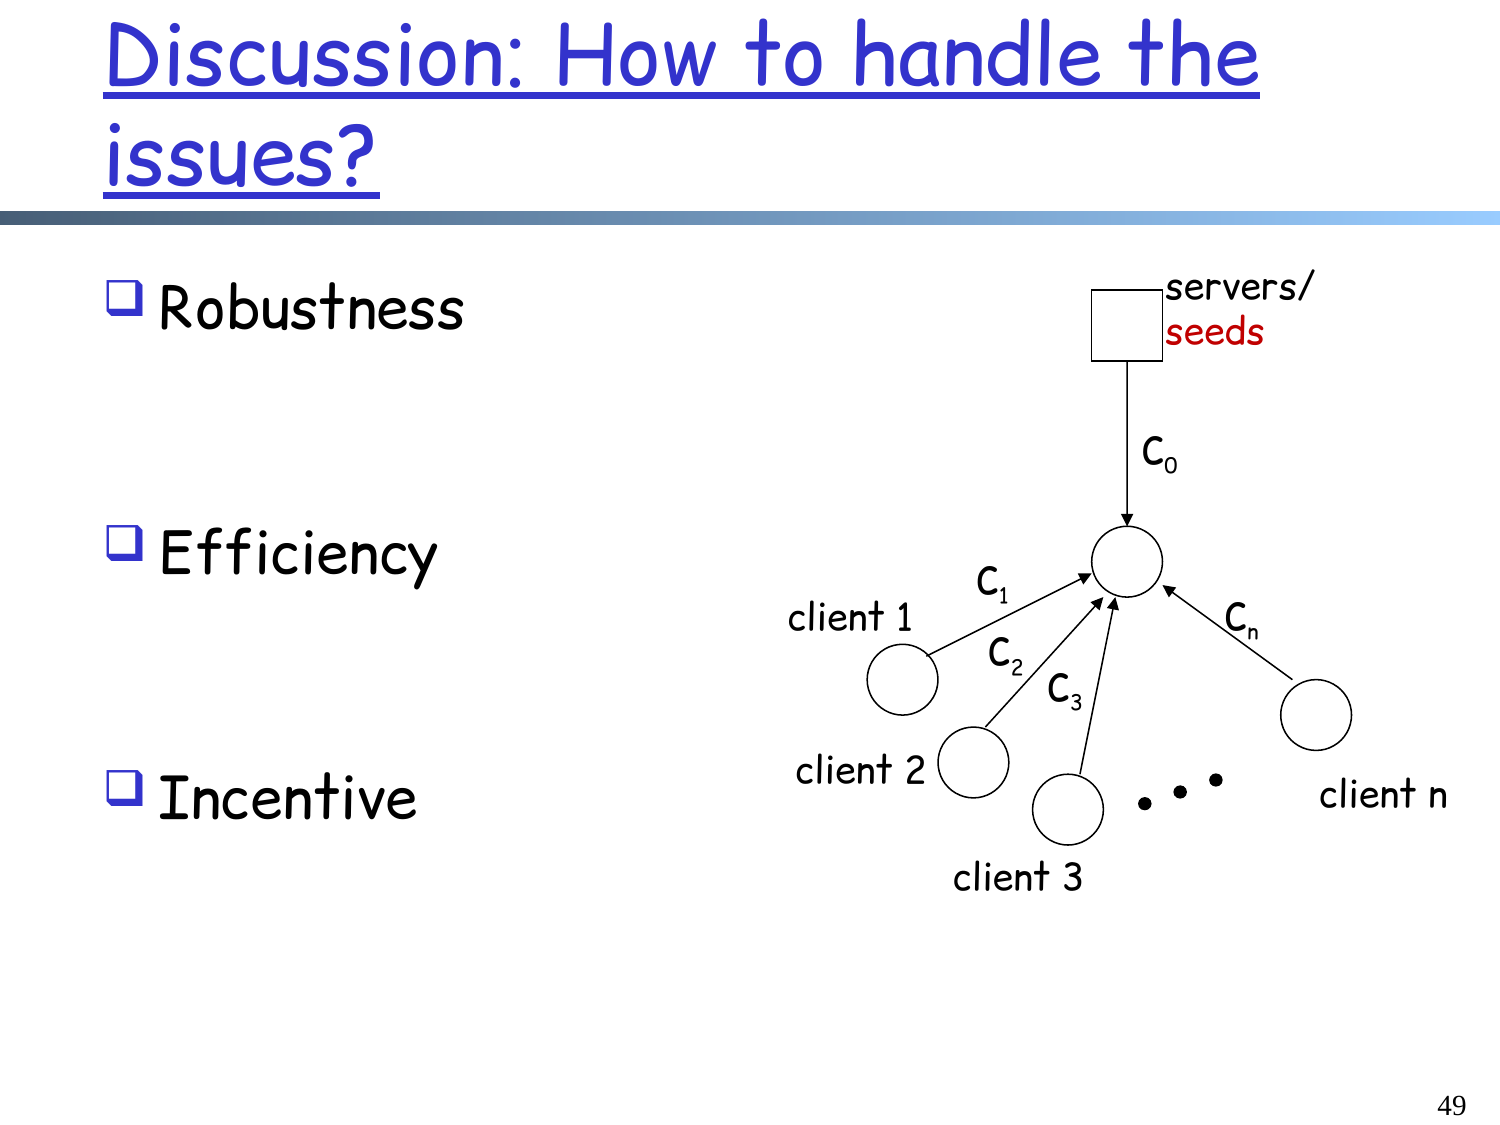

# Discussion: How to handle the issues?
servers/
seeds

C0

C1

client 1

Cn

C2

C3

client 2
client n

client 3
Robustness

Efficiency

Incentive
49